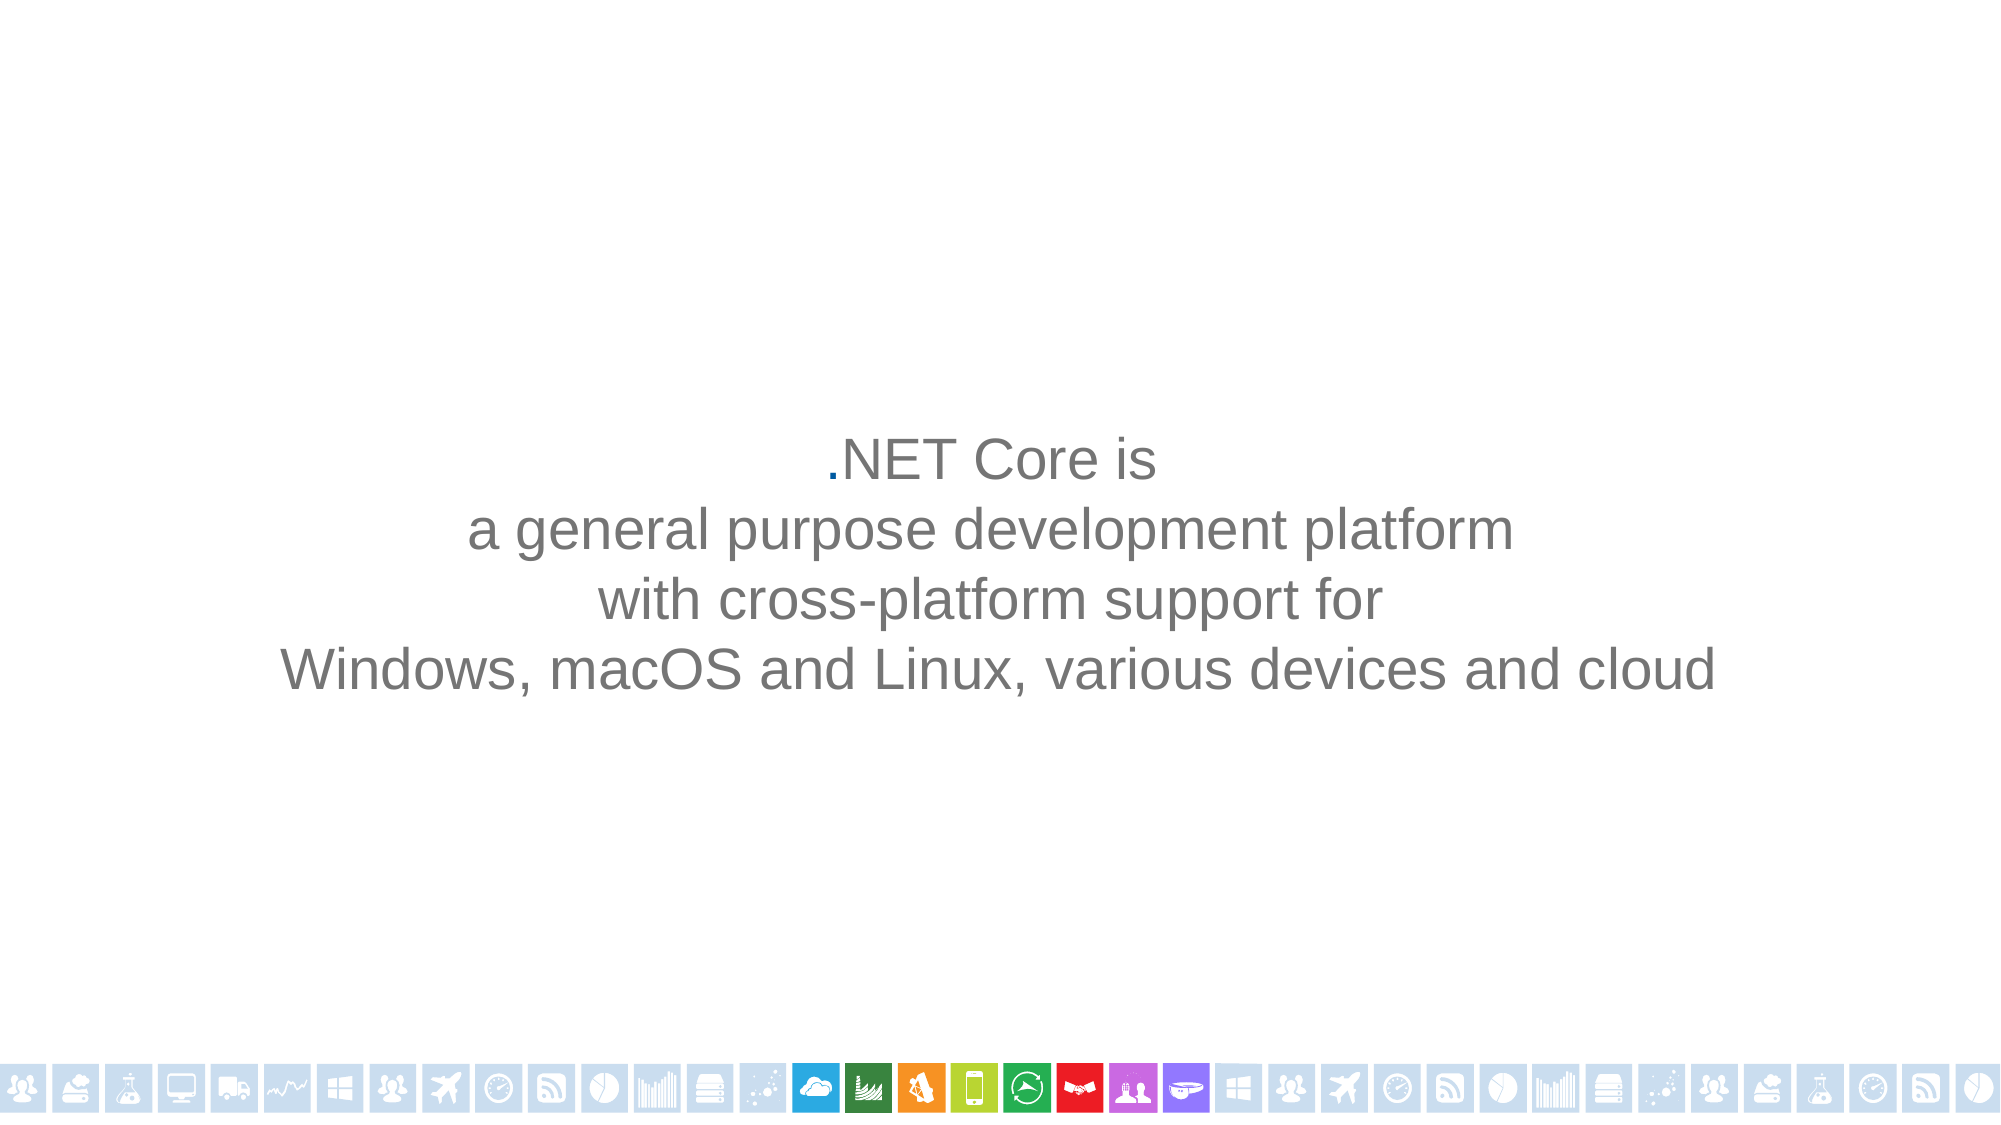

.NET Core is
a general purpose development platform
with cross-platform support for
Windows, macOS and Linux, various devices and cloud